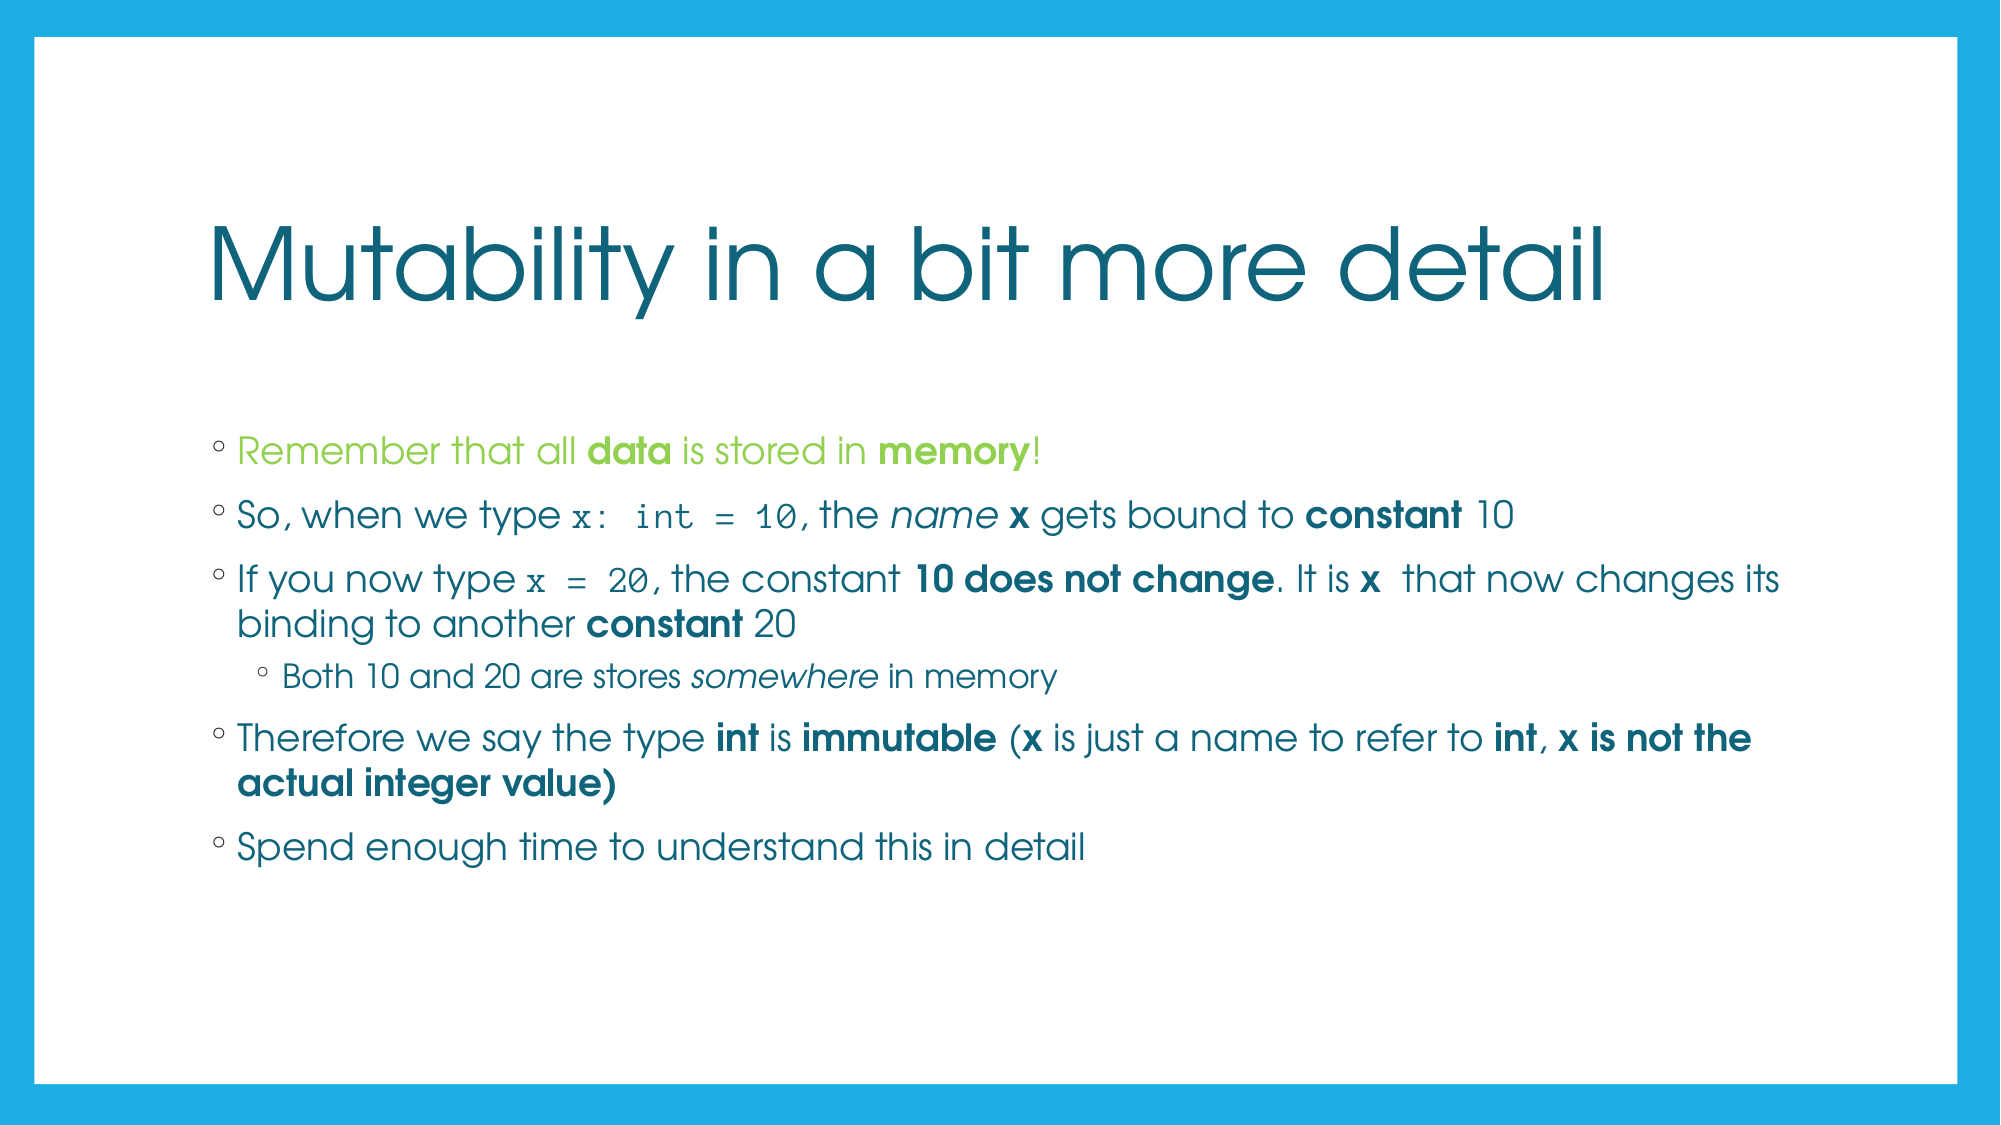

# Mutability in a bit more detail
Remember that all data is stored in memory!
So, when we type x: int = 10, the name x gets bound to constant 10
If you now type x = 20, the constant 10 does not change. It is x  that now changes its binding to another constant 20
Both 10 and 20 are stores somewhere in memory
Therefore we say the type int is immutable (x is just a name to refer to int, x is not the actual integer value)
Spend enough time to understand this in detail